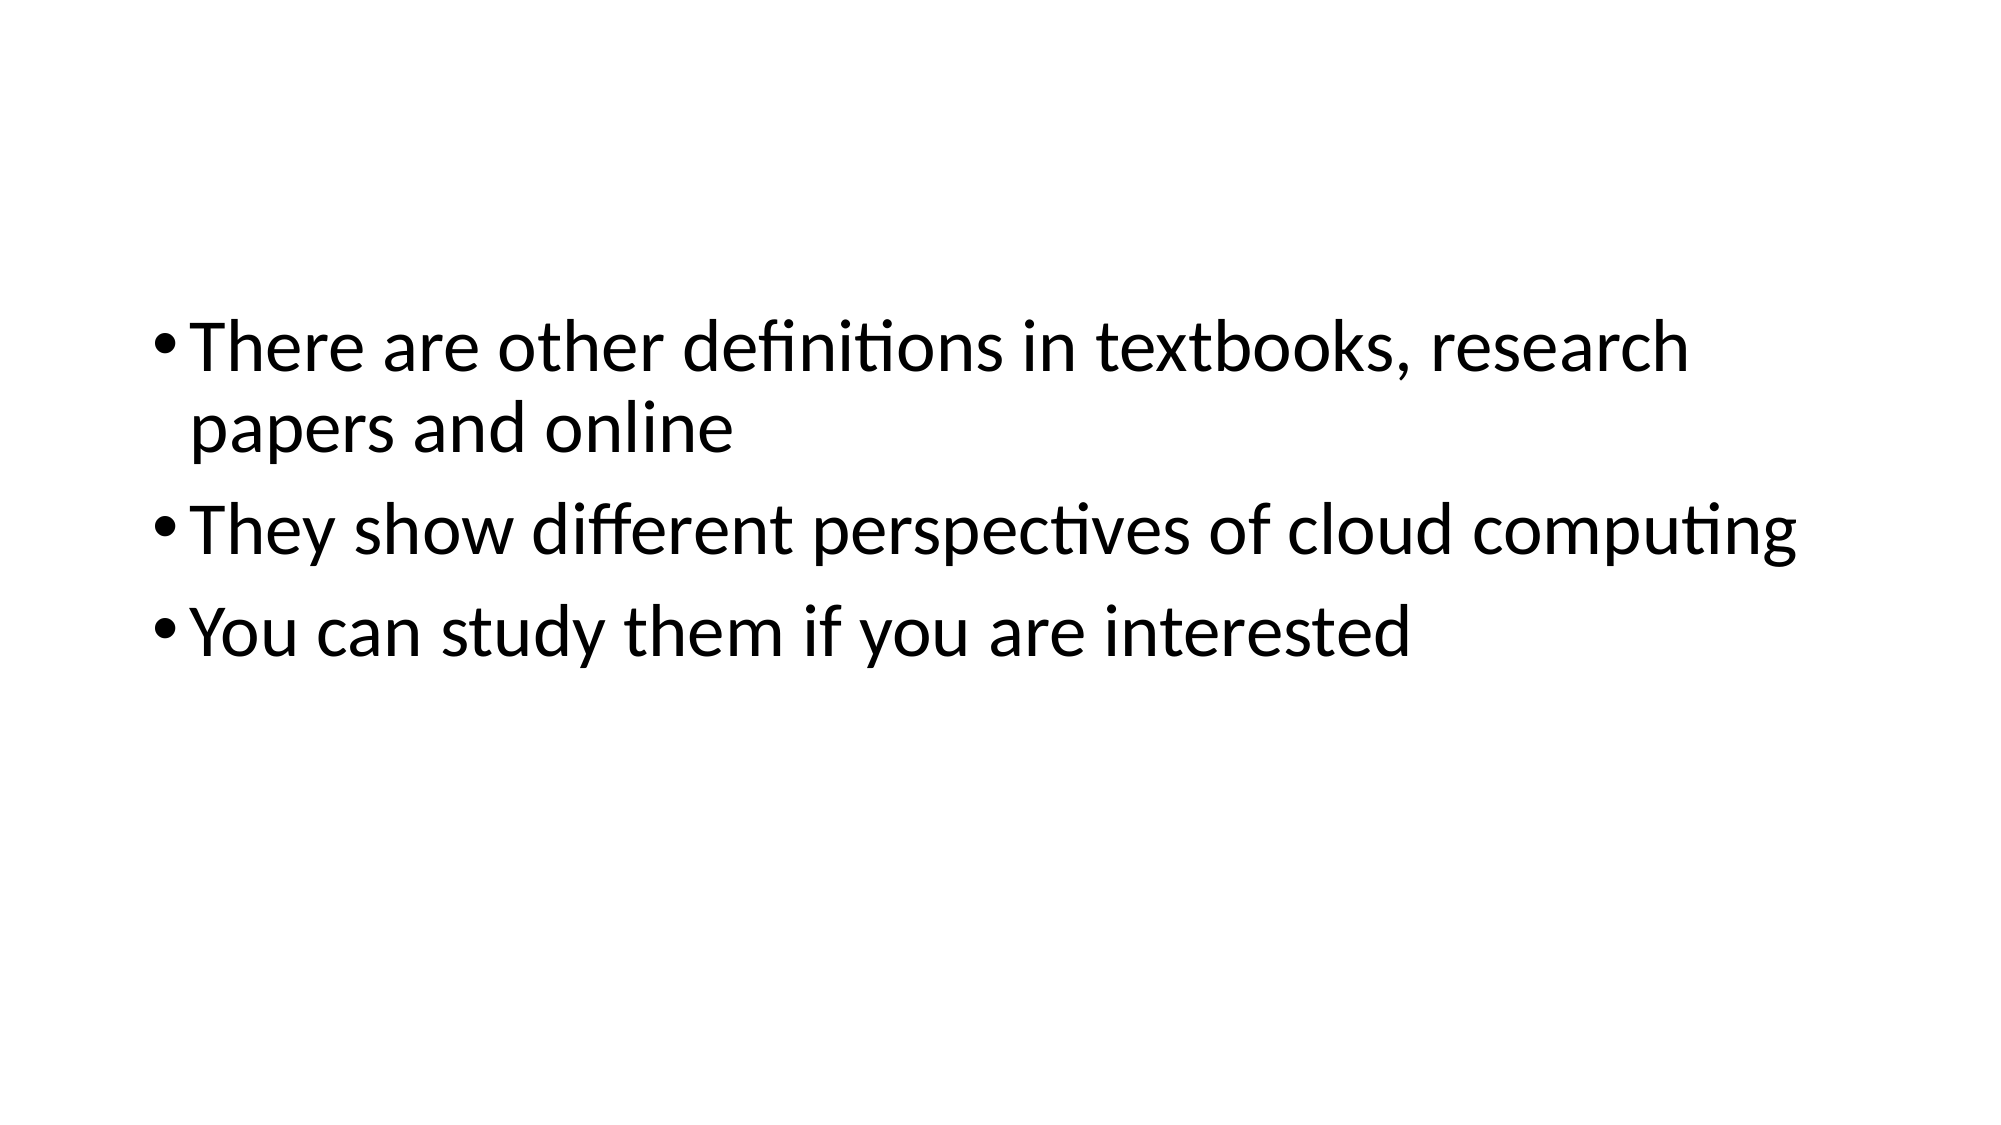

There are other definitions in textbooks, research papers and online
They show different perspectives of cloud computing
You can study them if you are interested